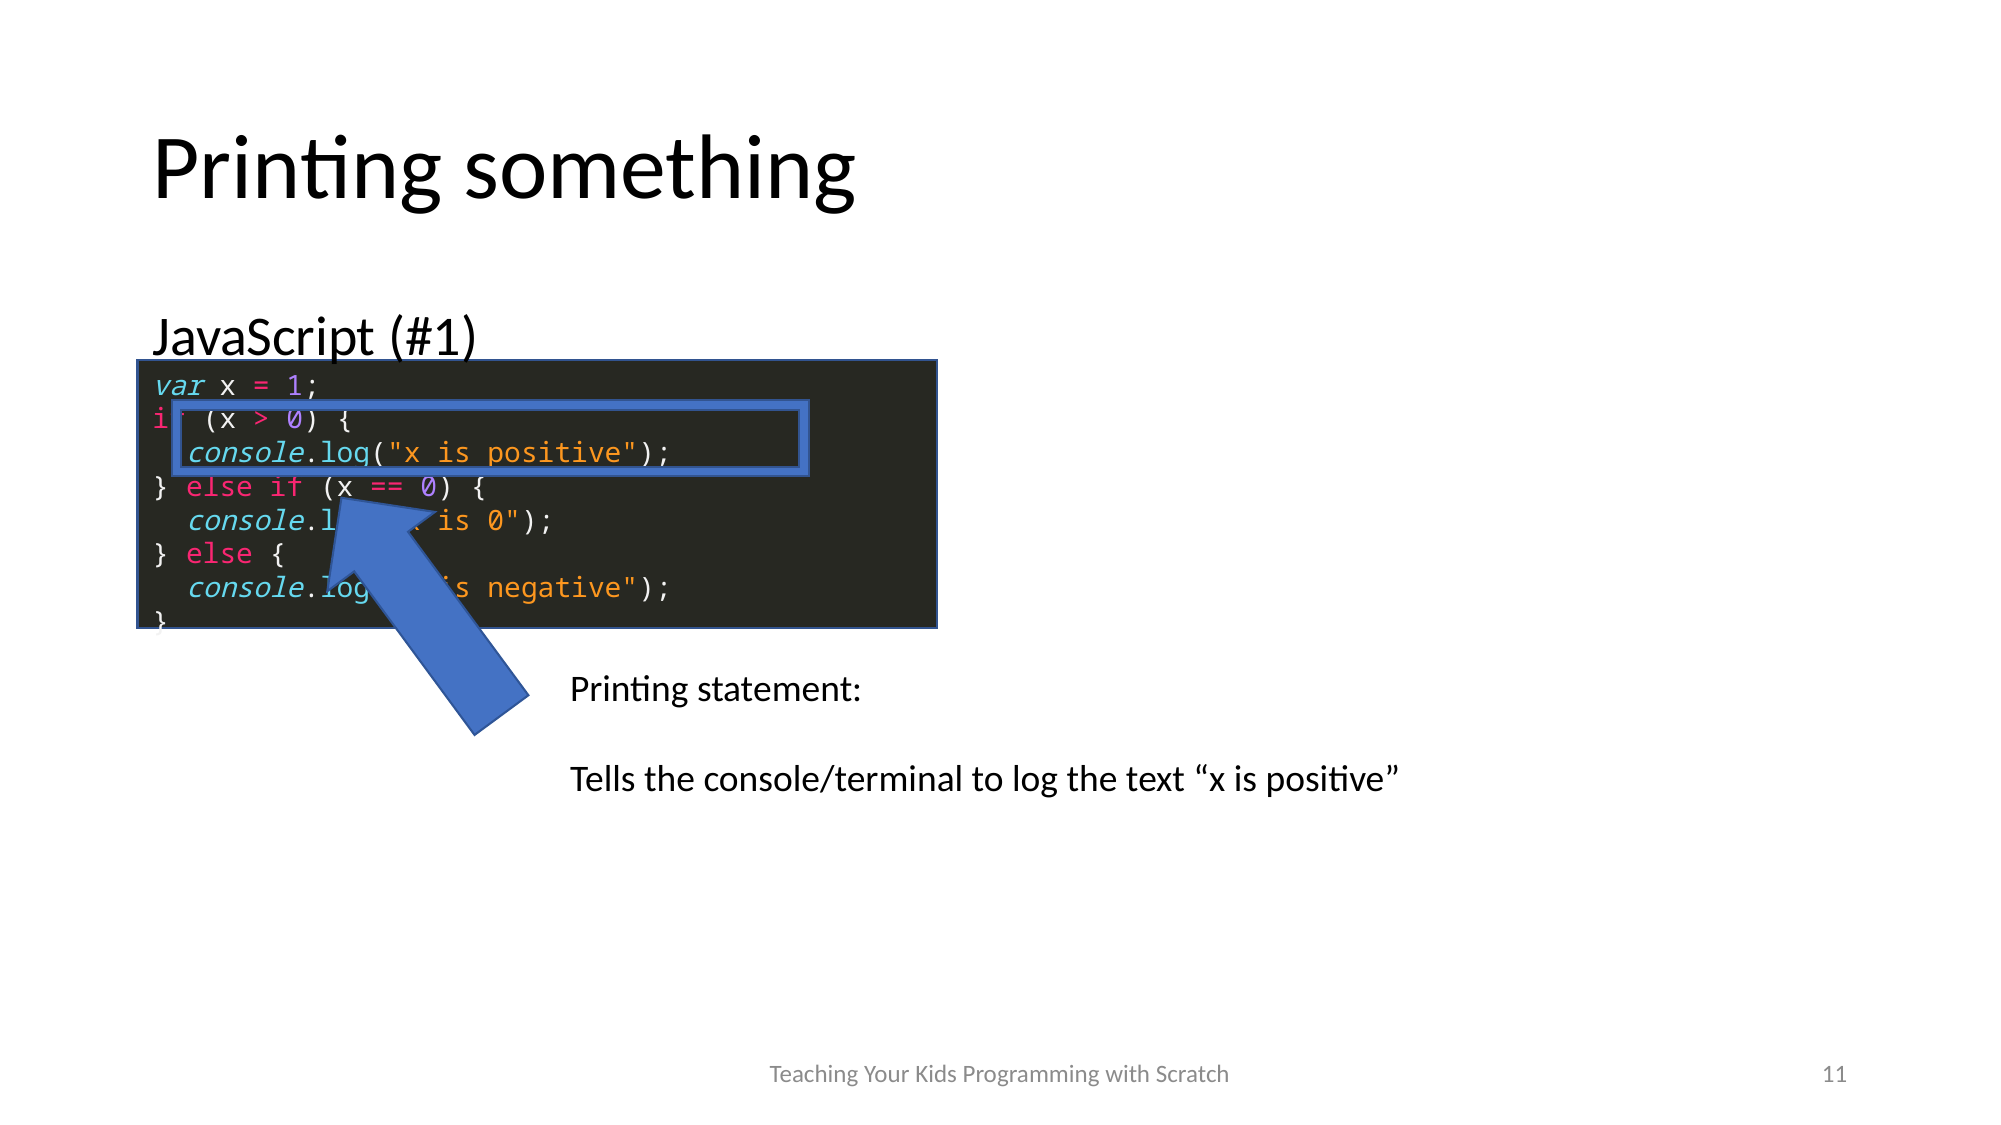

# Printing something
JavaScript (#1)
var x = 1;
if (x > 0) {
  console.log("x is positive");
} else if (x == 0) {
  console.log("x is 0");
} else {
  console.log("x is negative");
}

Python (#2)
x = 1
if x > 2:
  print("x is greater than 2")
elif x <= 2 and x >= 0:
  print("x is 1 or 0")
else:
  print("x is negative")

Java (#3)
int x = 1;
if (x > 2) {
  System.out.print("x is greater than 2");
} else if (x <= 2 && x >= 0) {
  System.out.print("x is 1 or 0");
} else {
  System.out.print("x is negative");
}

Ruby (#4)
x = 1
if x > 2
  puts "x is greater than 2"
elsif x <= 2 and x >= 0
  puts "x is 1 or 0"
else
  puts "x is negative"
end

Printing statement:

Tells the console/terminal to log the text “x is positive”
Teaching Your Kids Programming with Scratch
11